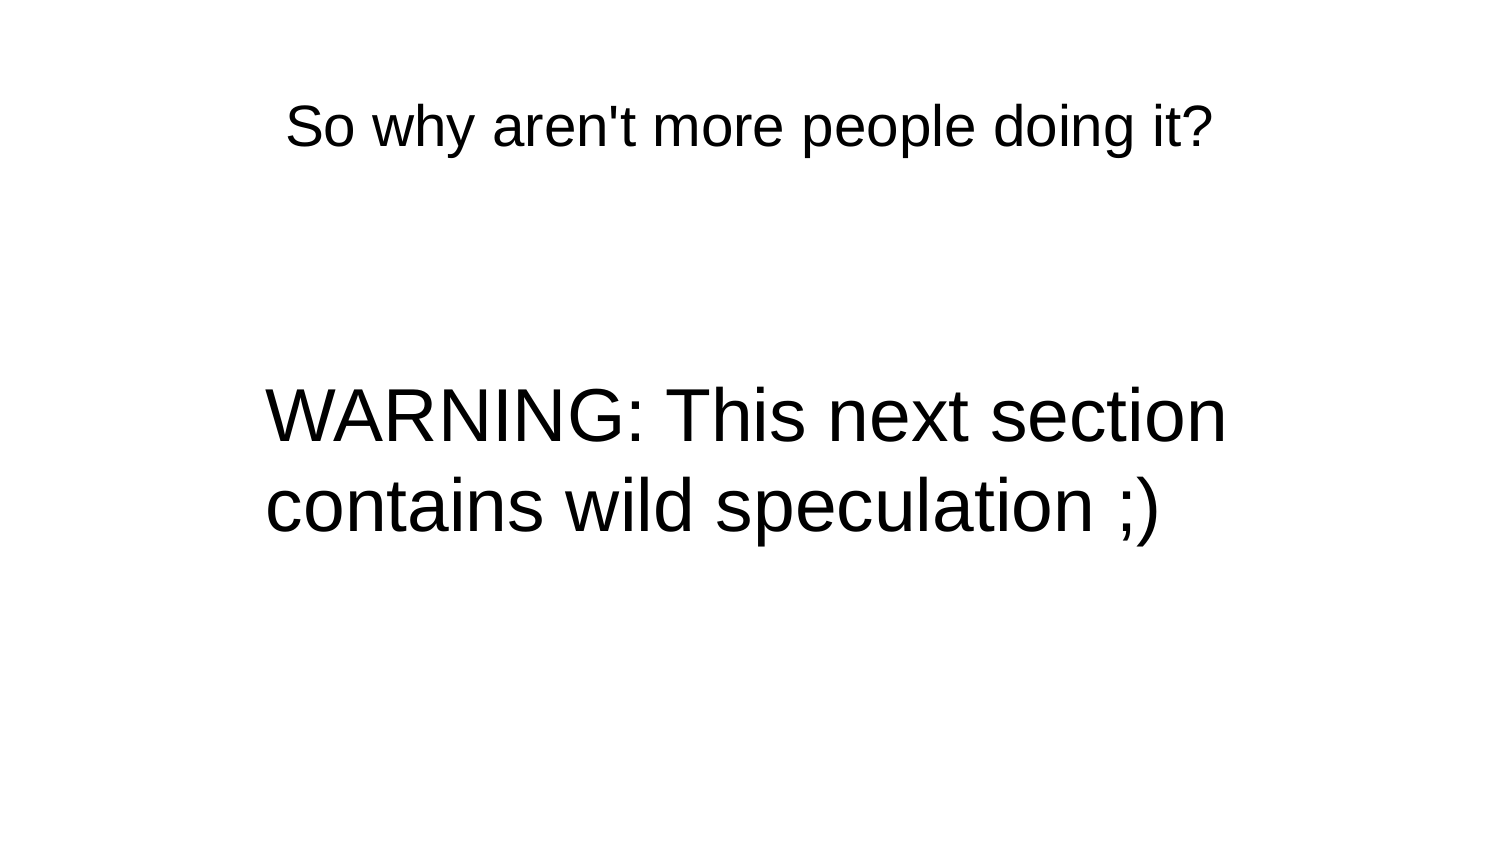

# So why aren't more people doing it?
WARNING: This next section contains wild speculation ;)